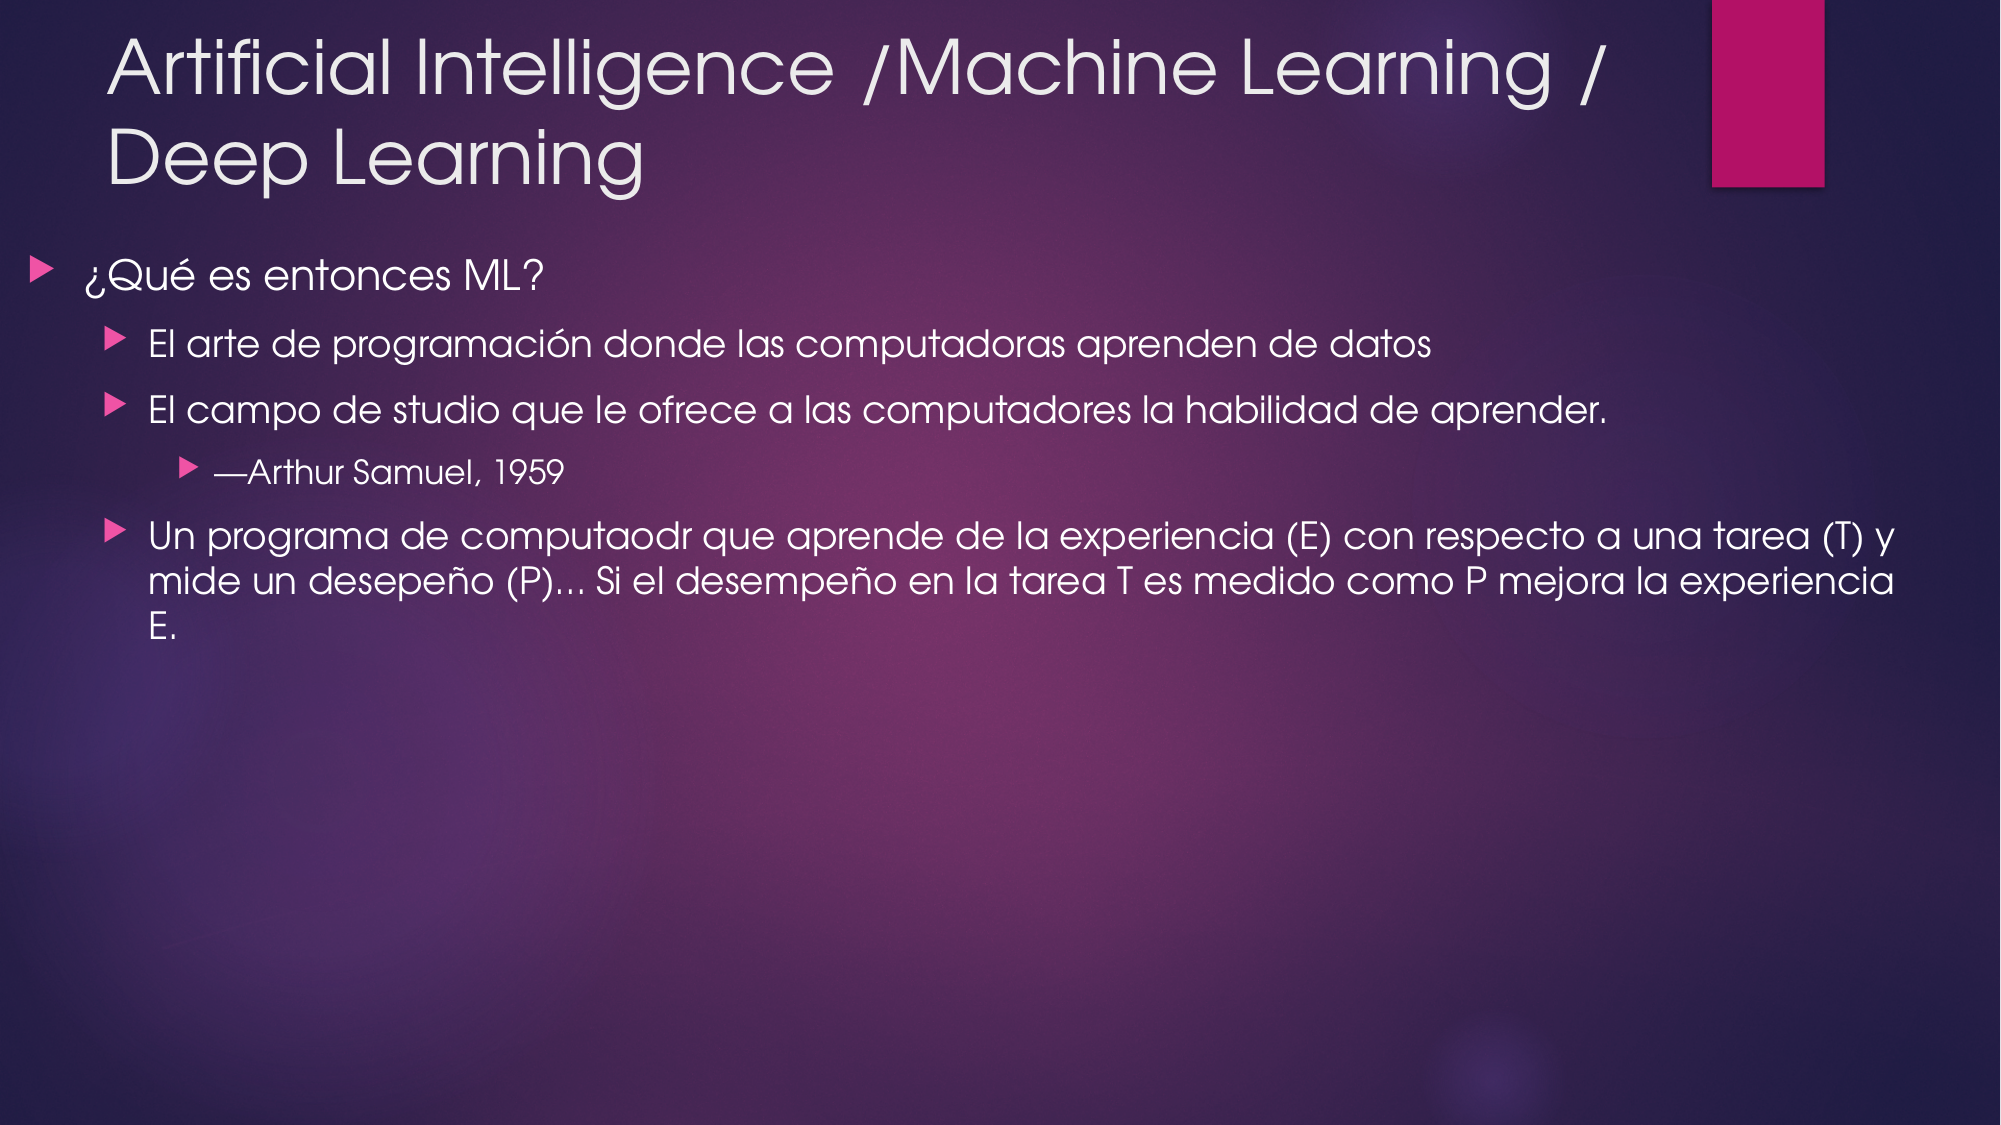

# Artificial Intelligence /Machine Learning / Deep Learning
¿Qué es entonces ML?
El arte de programación donde las computadoras aprenden de datos
El campo de studio que le ofrece a las computadores la habilidad de aprender.
—Arthur Samuel, 1959
Un programa de computaodr que aprende de la experiencia (E) con respecto a una tarea (T) y mide un desepeño (P)… Si el desempeño en la tarea T es medido como P mejora la experiencia E.